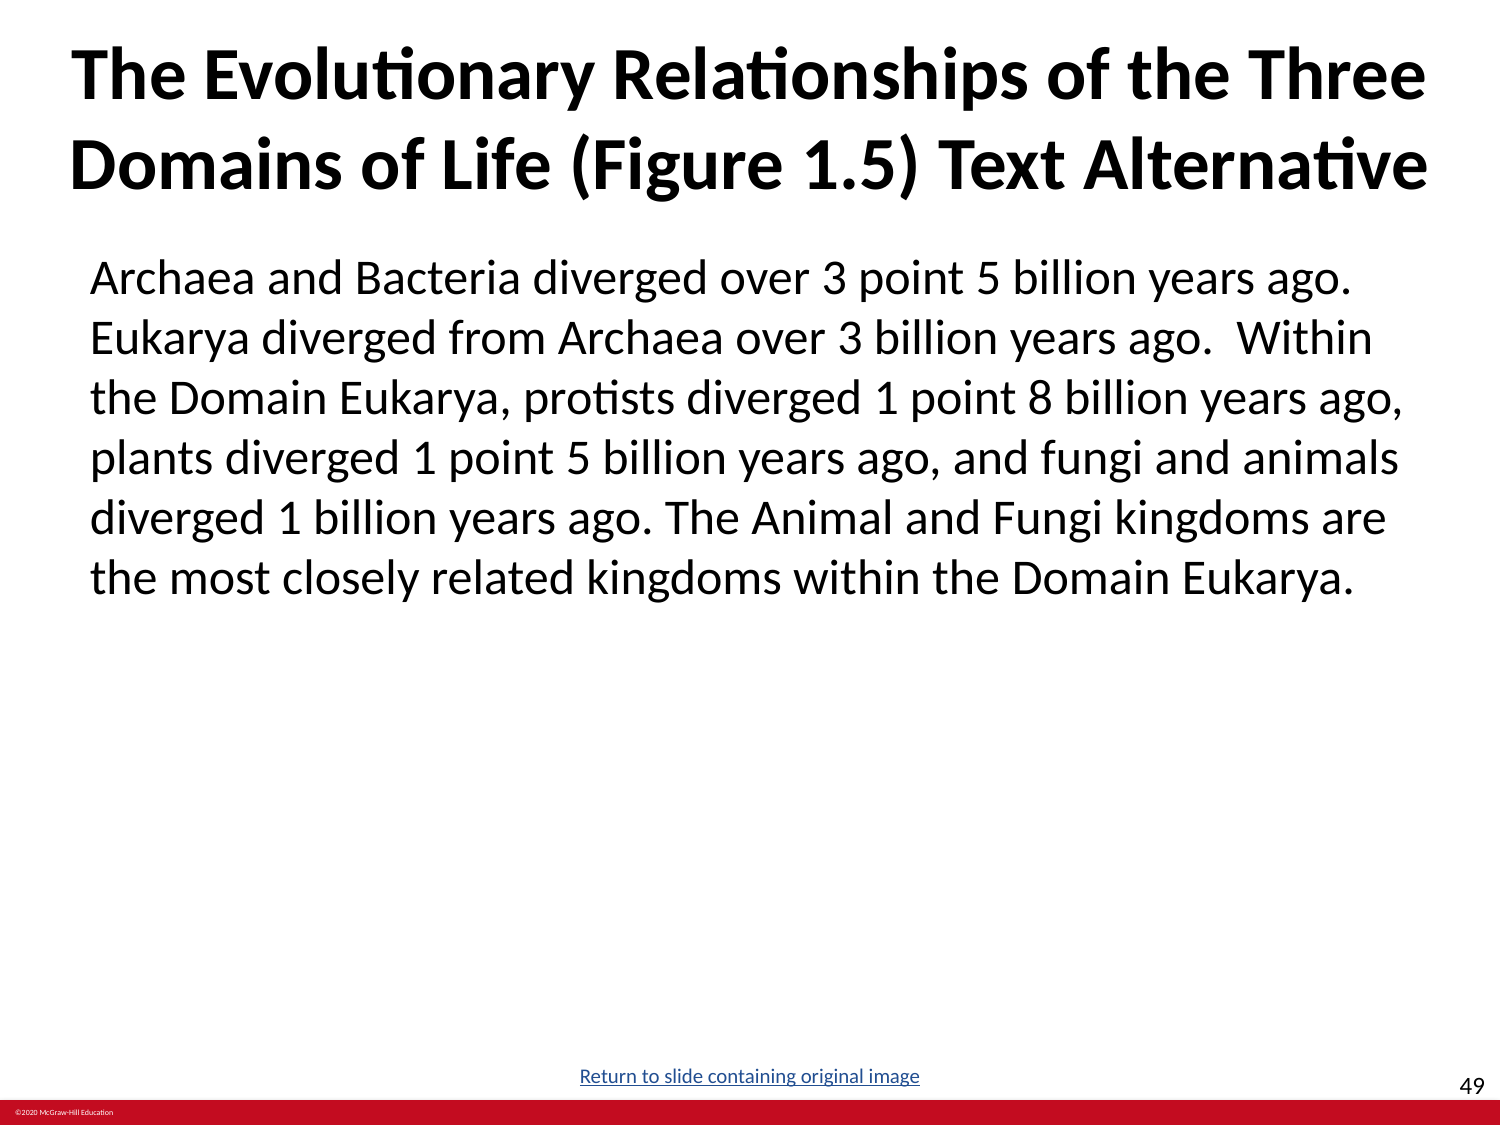

# The Evolutionary Relationships of the Three Domains of Life (Figure 1.5) Text Alternative
Archaea and Bacteria diverged over 3 point 5 billion years ago. Eukarya diverged from Archaea over 3 billion years ago.  Within the Domain Eukarya, protists diverged 1 point 8 billion years ago, plants diverged 1 point 5 billion years ago, and fungi and animals diverged 1 billion years ago. The Animal and Fungi kingdoms are the most closely related kingdoms within the Domain Eukarya.​
Return to slide containing original image